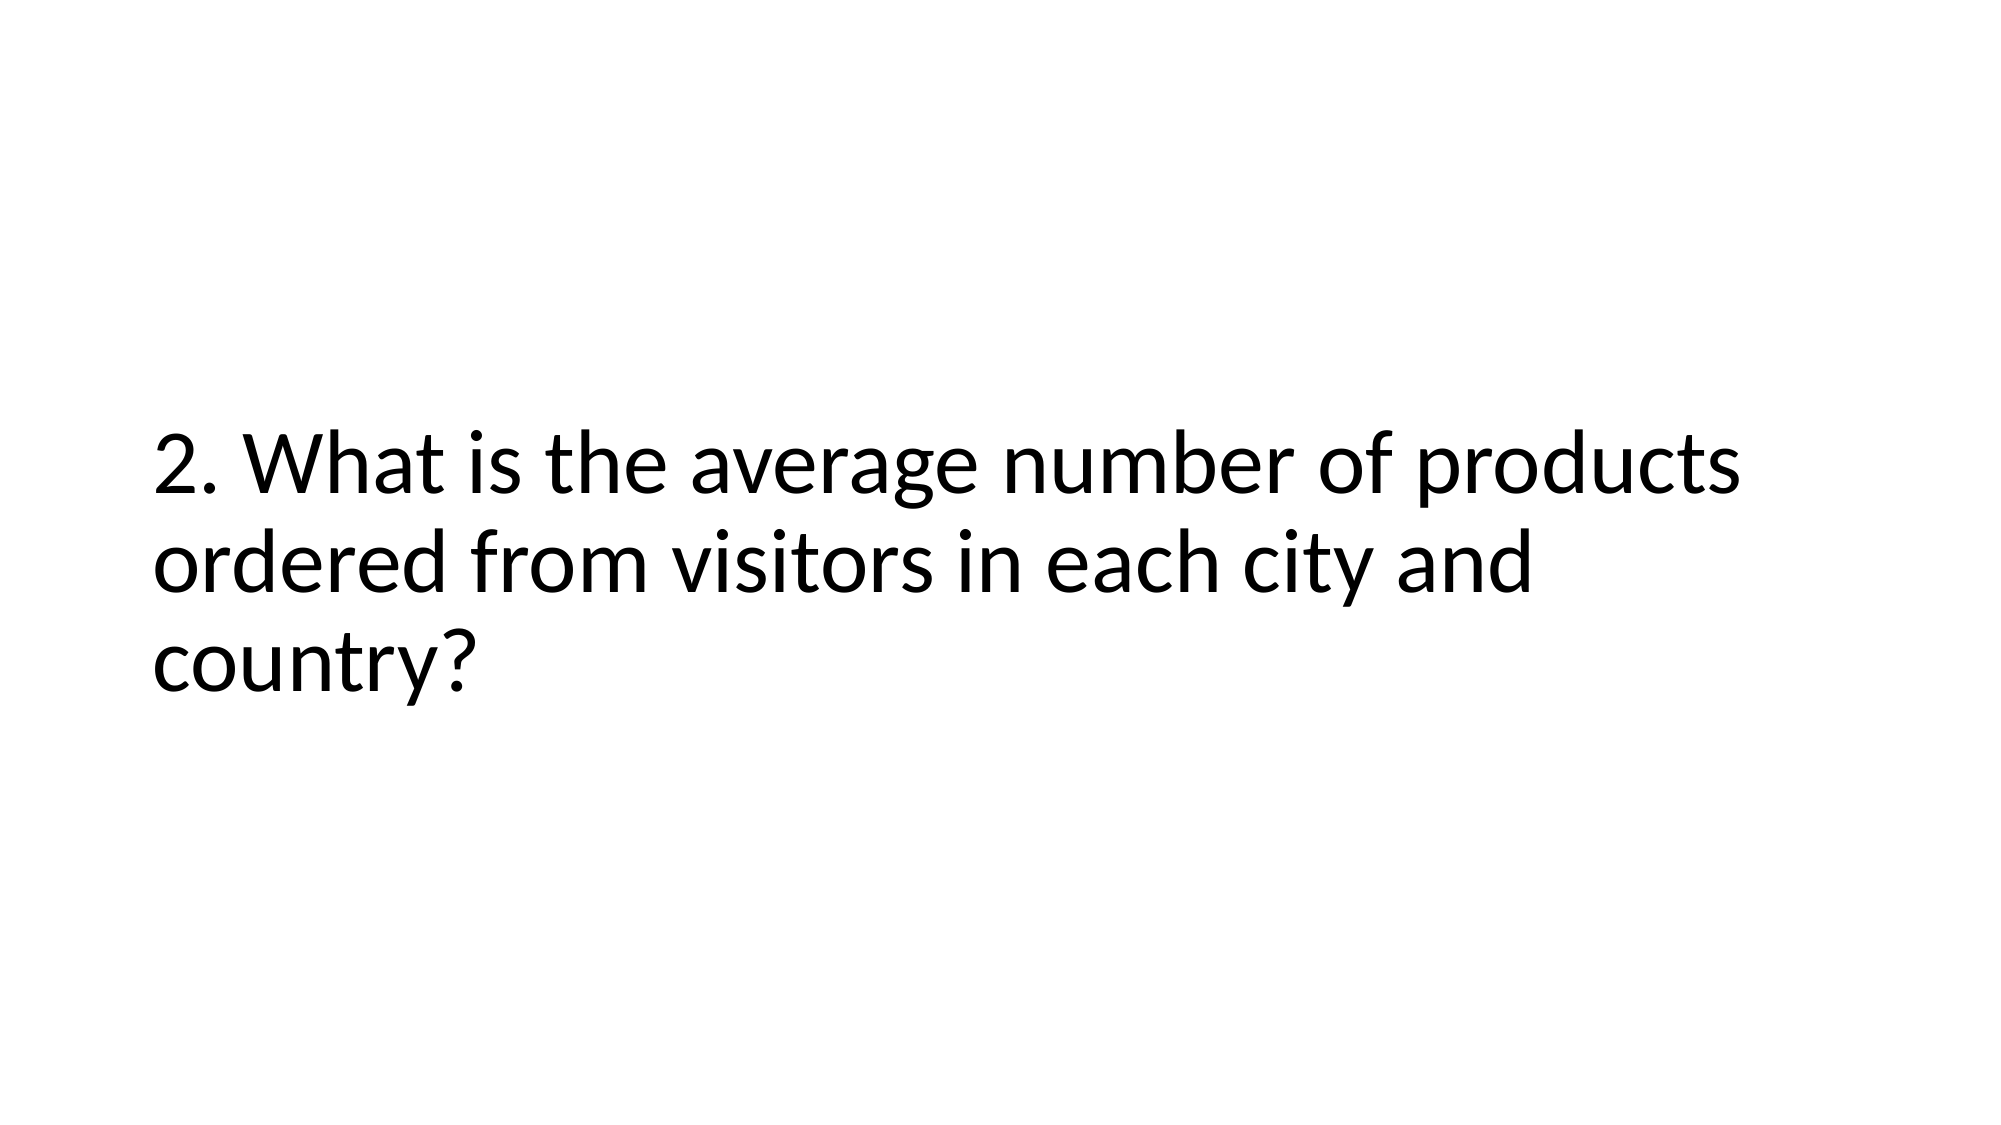

# 2. What is the average number of products ordered from visitors in each city and country?